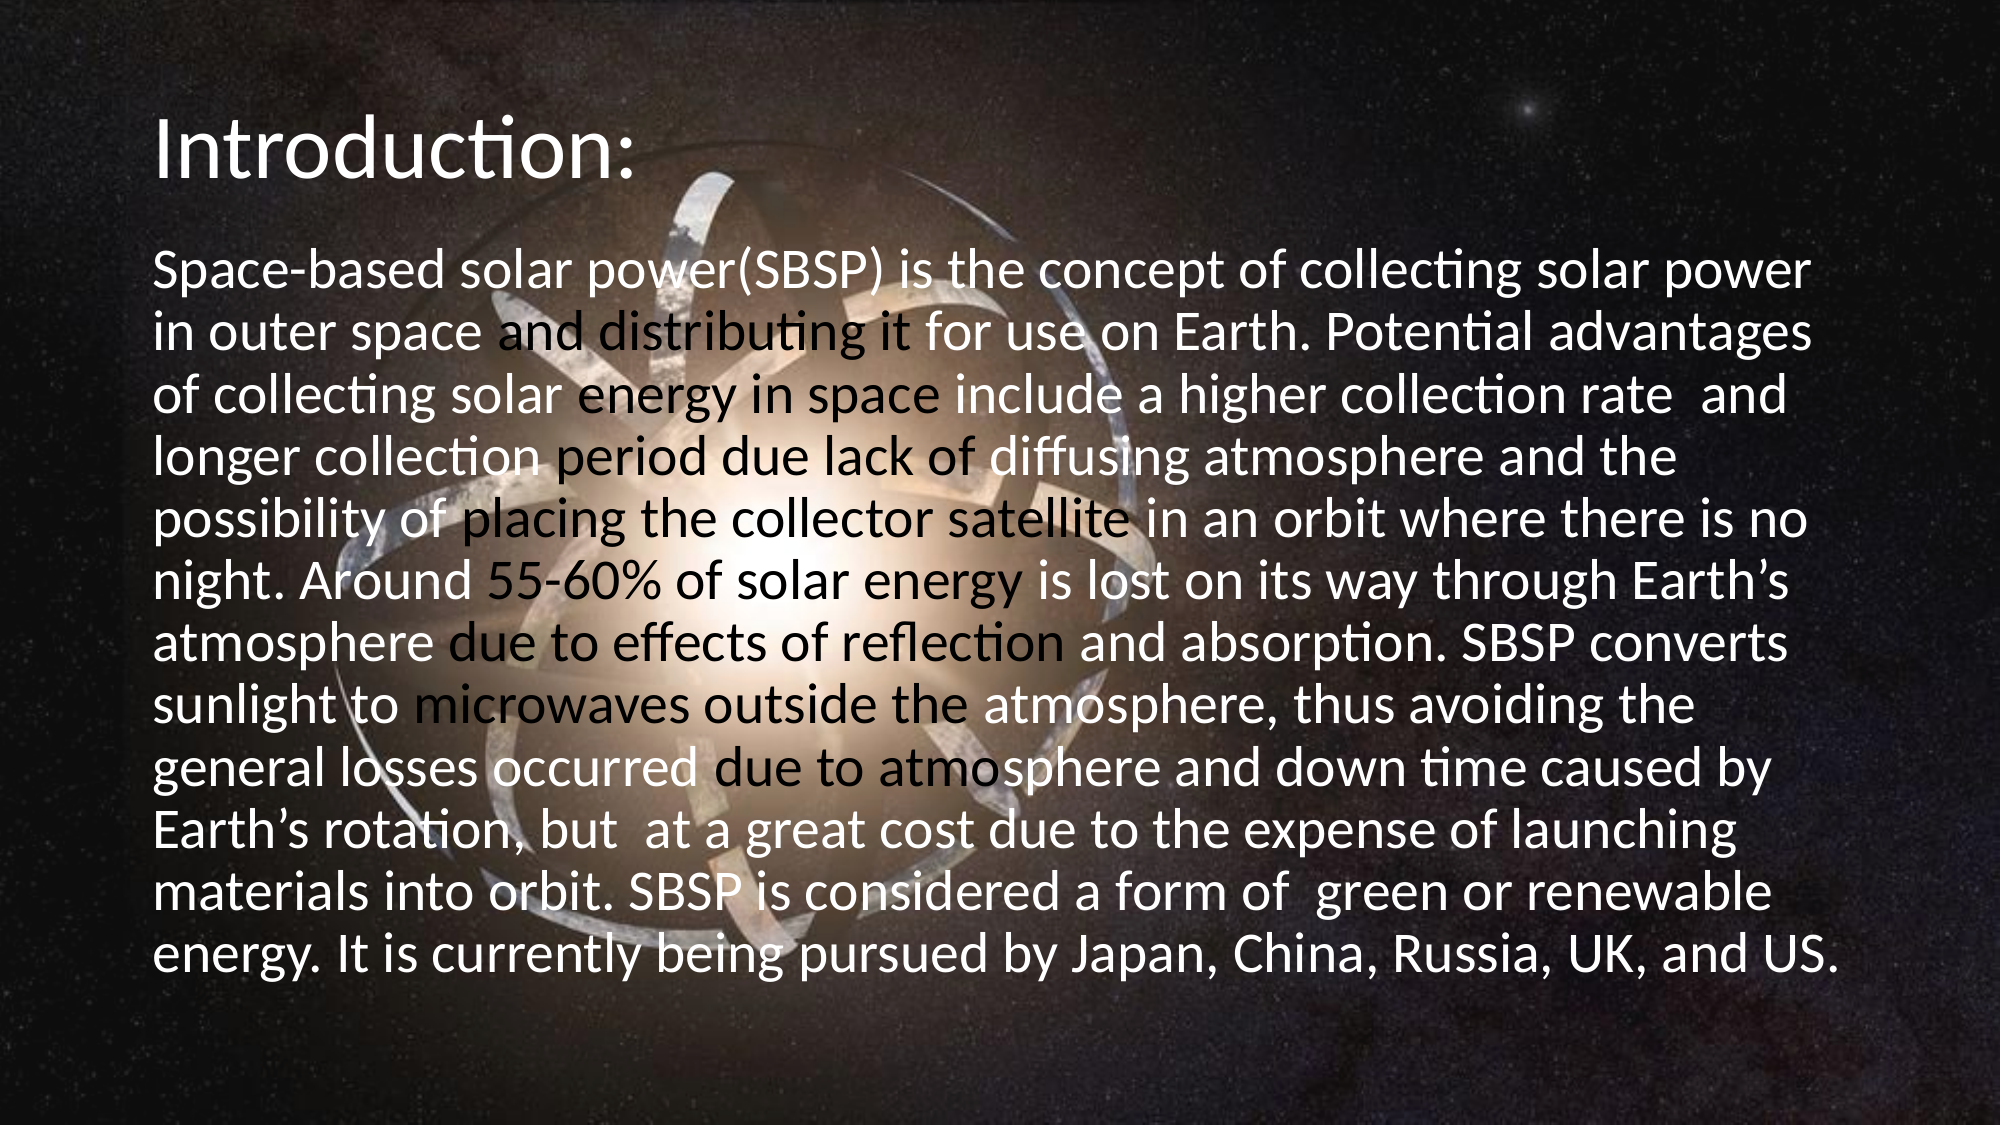

# Introduction:
Space-based solar power(SBSP) is the concept of collecting solar power in outer space and distributing it for use on Earth. Potential advantages of collecting solar energy in space include a higher collection rate  and longer collection period due lack of diffusing atmosphere and the possibility of placing the collector satellite in an orbit where there is no night. Around 55-60% of solar energy is lost on its way through Earth’s atmosphere due to effects of reflection and absorption. SBSP converts sunlight to microwaves outside the atmosphere, thus avoiding the general losses occurred due to atmosphere and down time caused by Earth’s rotation, but  at a great cost due to the expense of launching materials into orbit. SBSP is considered a form of  green or renewable energy. It is currently being pursued by Japan, China, Russia, UK, and US.